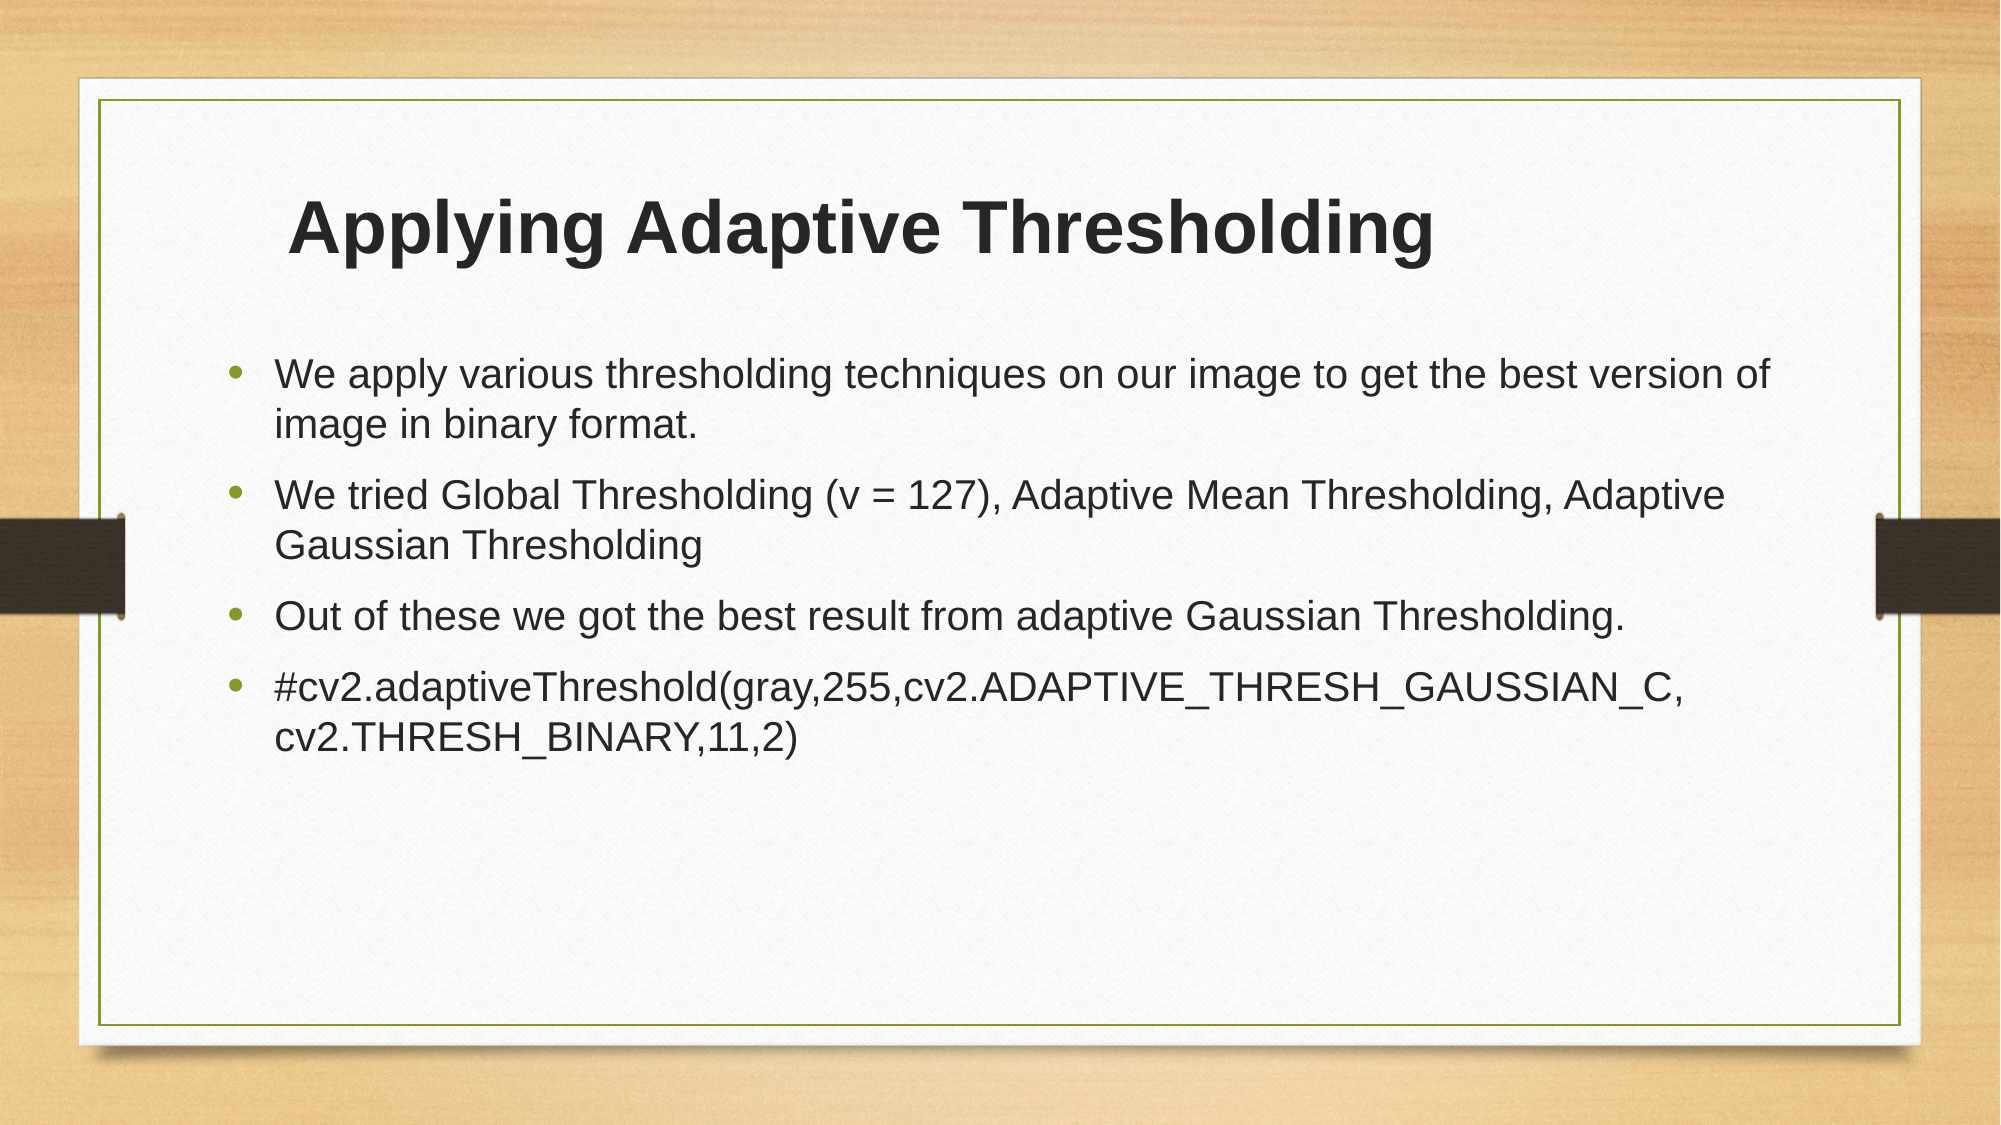

Applying Adaptive Thresholding
We apply various thresholding techniques on our image to get the best version of image in binary format.
We tried Global Thresholding (v = 127), Adaptive Mean Thresholding, Adaptive Gaussian Thresholding
Out of these we got the best result from adaptive Gaussian Thresholding.
#cv2.adaptiveThreshold(gray,255,cv2.ADAPTIVE_THRESH_GAUSSIAN_C, cv2.THRESH_BINARY,11,2)